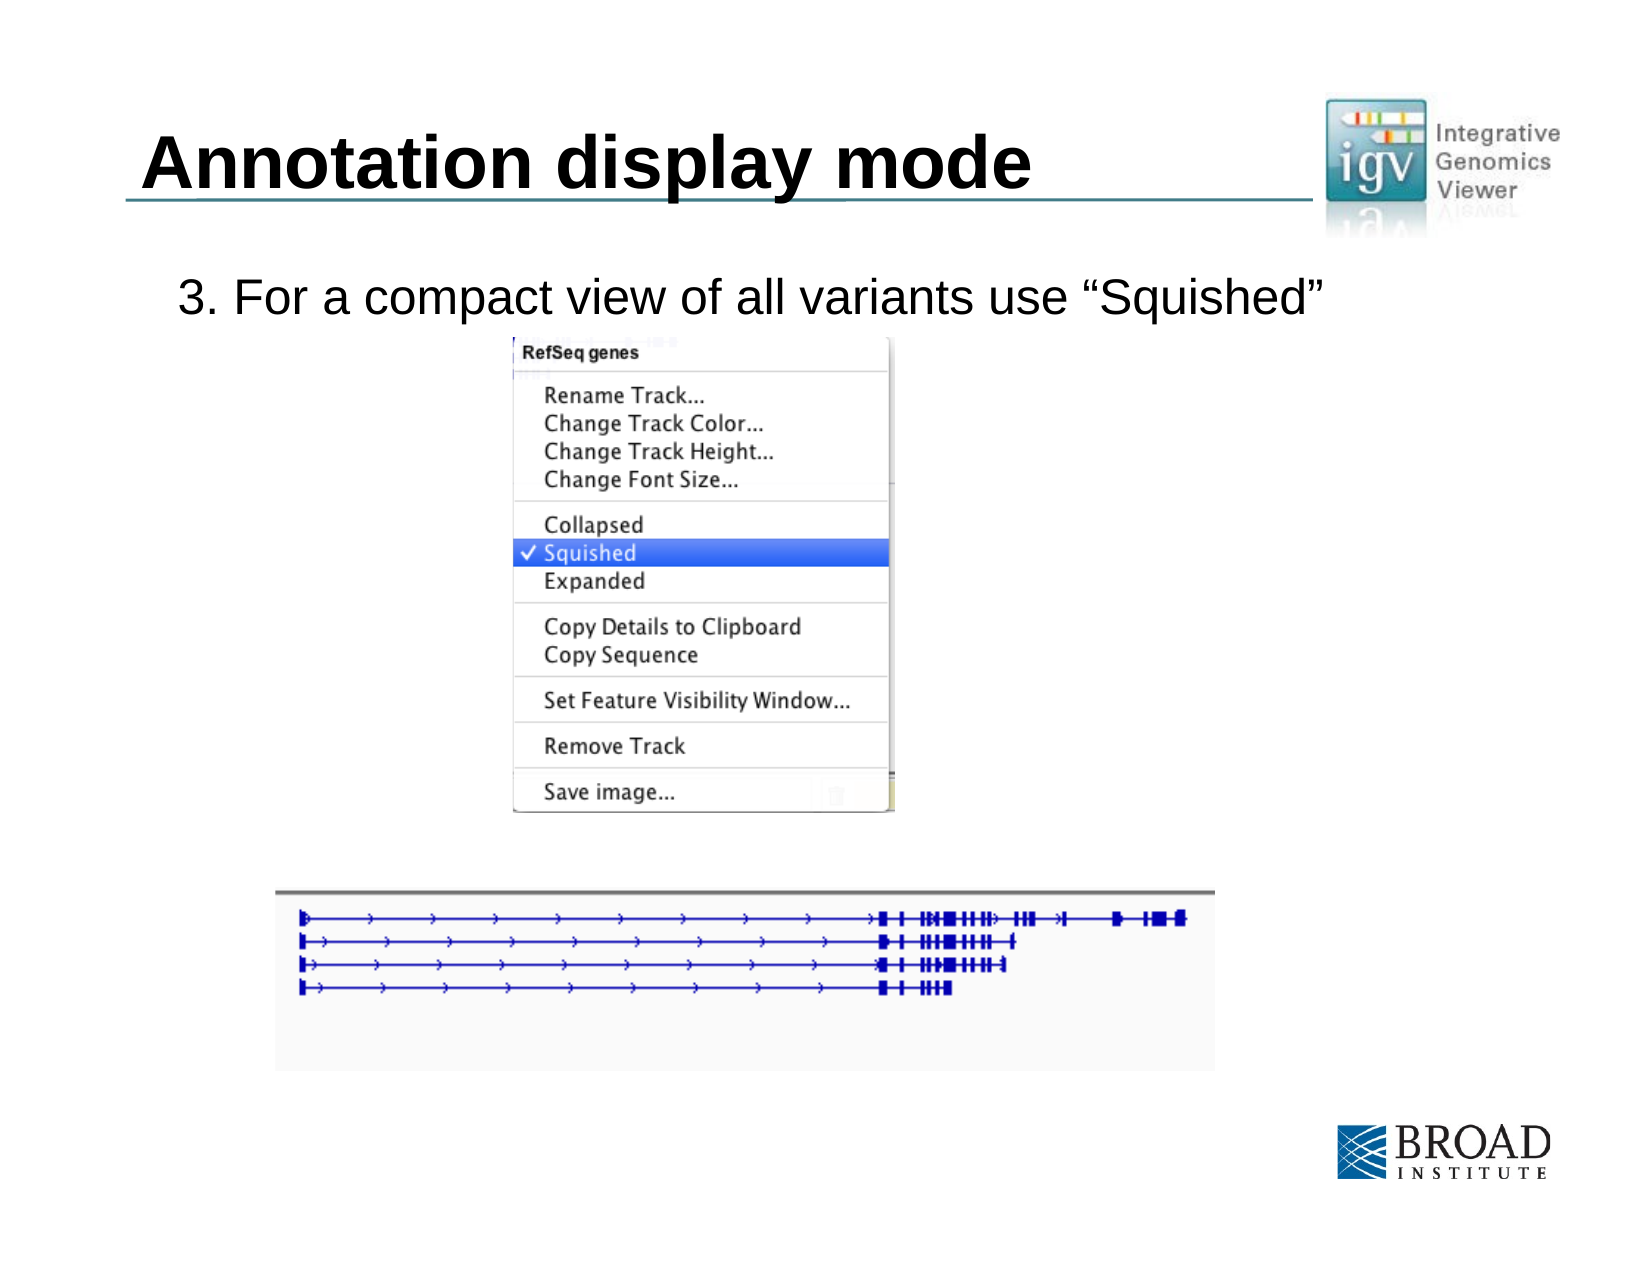

Annotation display mode
3. For a compact view of all variants use “Squished”